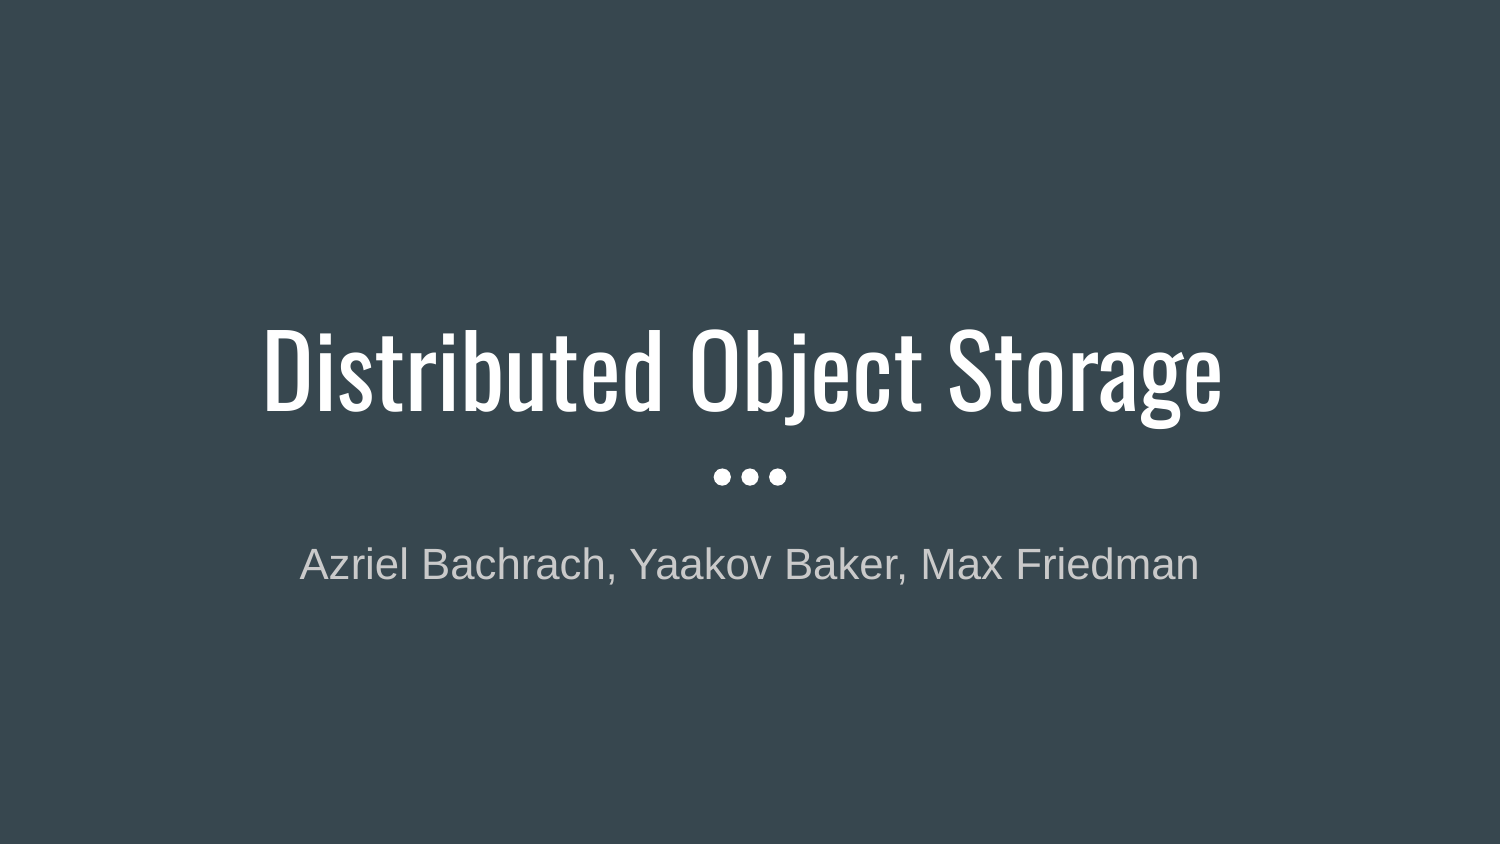

# Distributed Object Storage
Azriel Bachrach, Yaakov Baker, Max Friedman